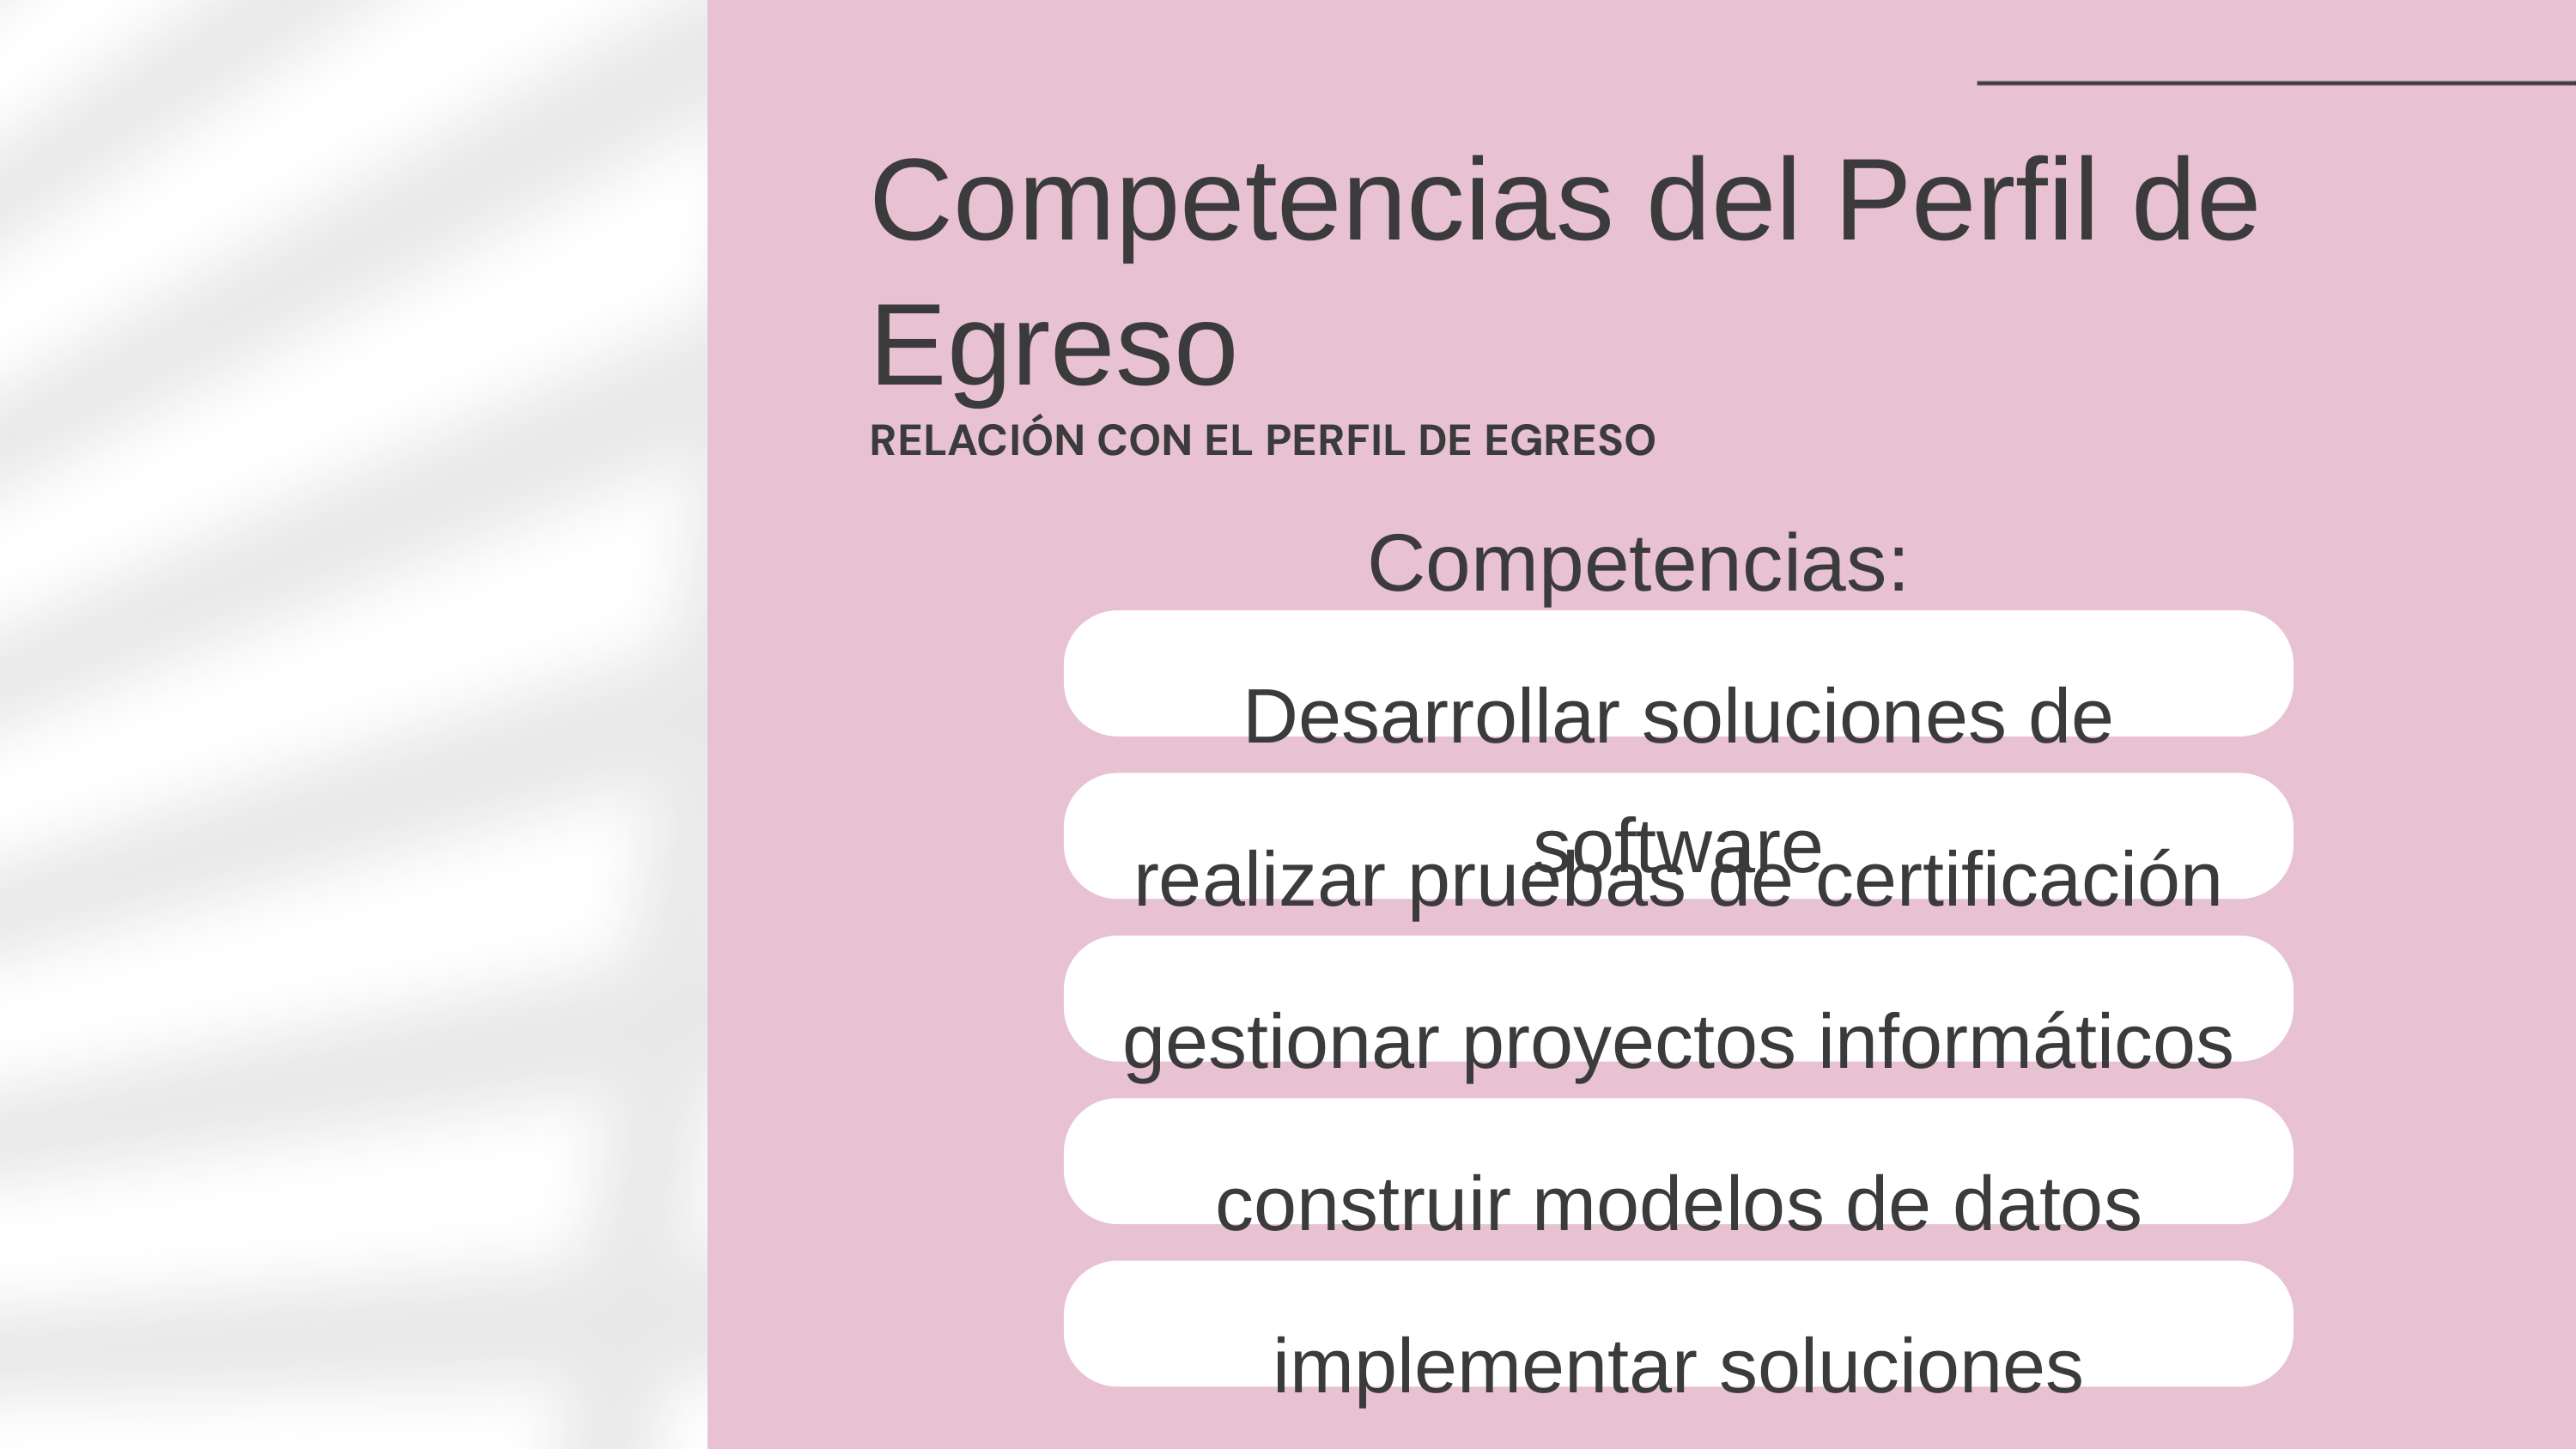

Competencias del Perfil de Egreso
RELACIÓN CON EL PERFIL DE EGRESO
Competencias:

Desarrollar soluciones de software

realizar pruebas de certificación

gestionar proyectos informáticos

construir modelos de datos

implementar soluciones sistémicas.